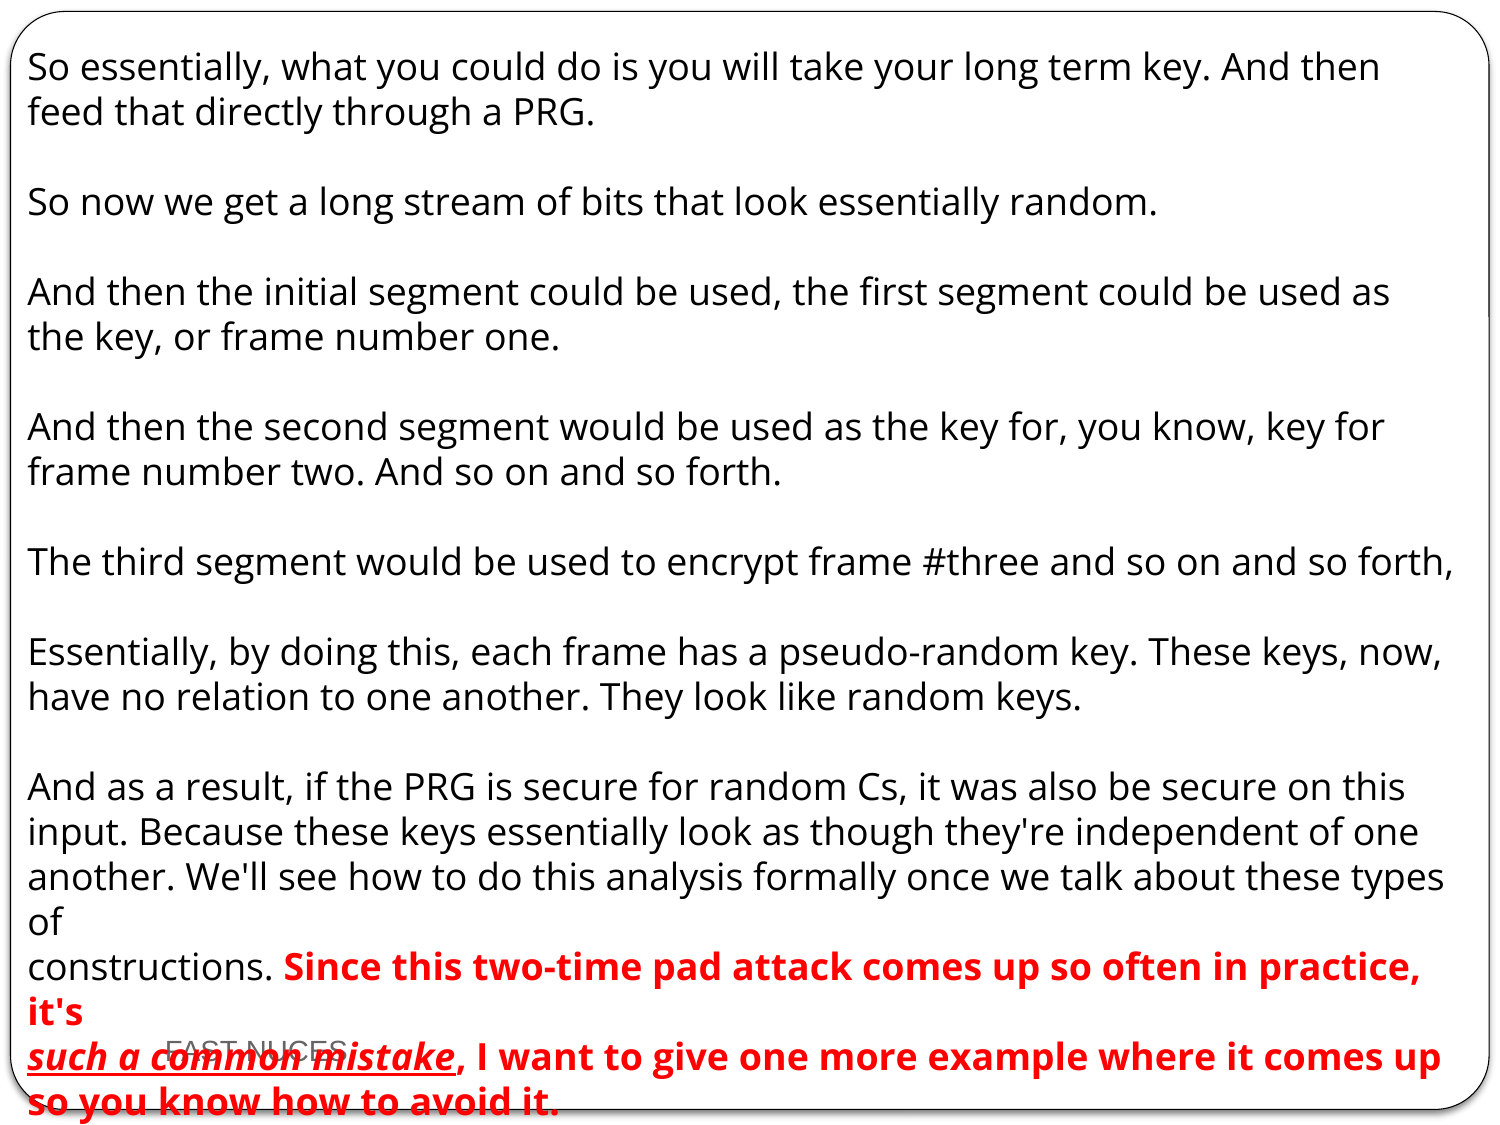

So essentially, what you could do is you will take your long term key. And then feed that directly through a PRG.

So now we get a long stream of bits that look essentially random.

And then the initial segment could be used, the first segment could be used as
the key, or frame number one.

And then the second segment would be used as the key for, you know, key for frame number two. And so on and so forth.

The third segment would be used to encrypt frame #three and so on and so forth,

Essentially, by doing this, each frame has a pseudo-random key. These keys, now, have no relation to one another. They look like random keys.

And as a result, if the PRG is secure for random Cs, it was also be secure on this
input. Because these keys essentially look as though they're independent of one
another. We'll see how to do this analysis formally once we talk about these types of
constructions. Since this two-time pad attack comes up so often in practice, it's
such a common mistake, I want to give one more example where it comes up so you know how to avoid it.
FAST-NUCES